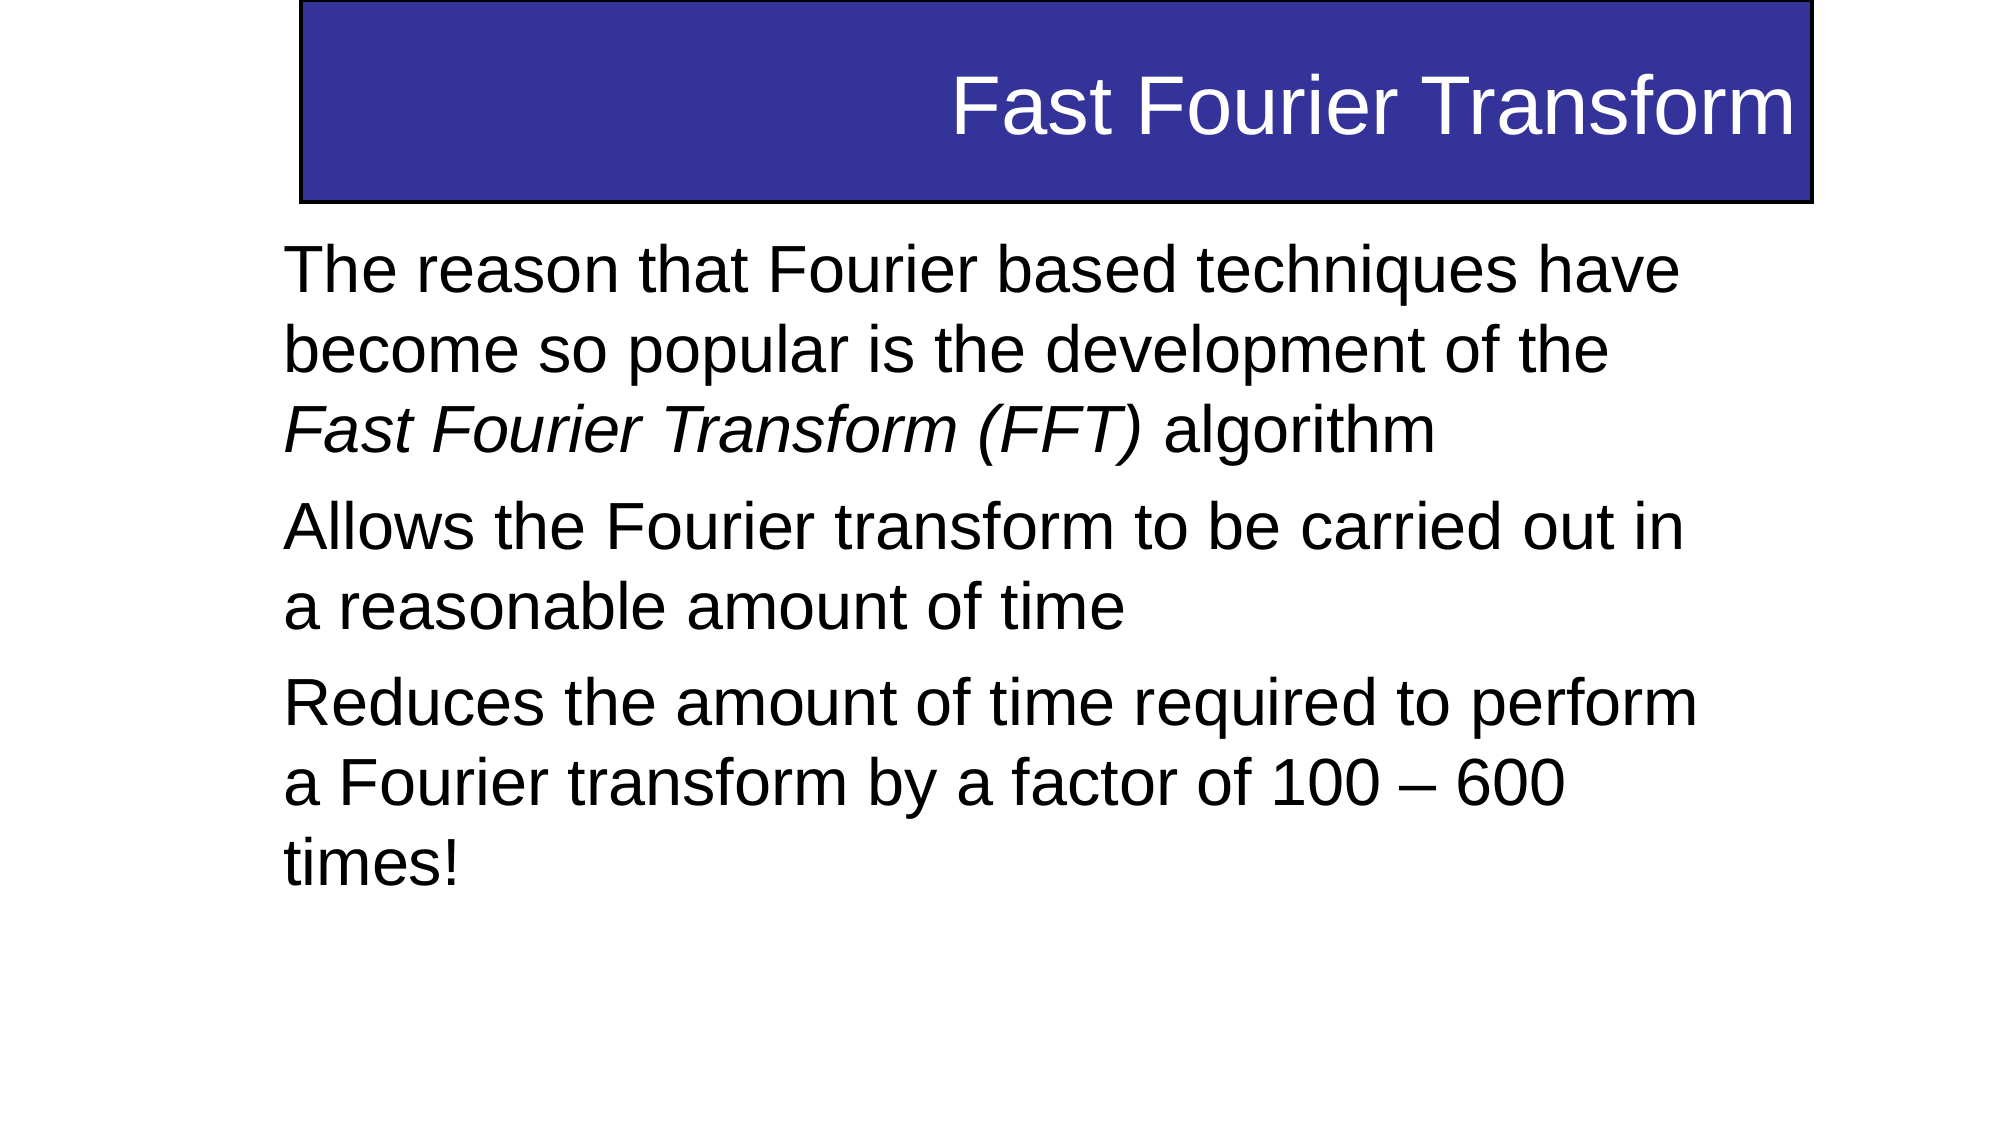

Fast Fourier Transform
The reason that Fourier based techniques have become so popular is the development of the Fast Fourier Transform (FFT) algorithm
Allows the Fourier transform to be carried out in a reasonable amount of time
Reduces the amount of time required to perform a Fourier transform by a factor of 100 – 600 times!